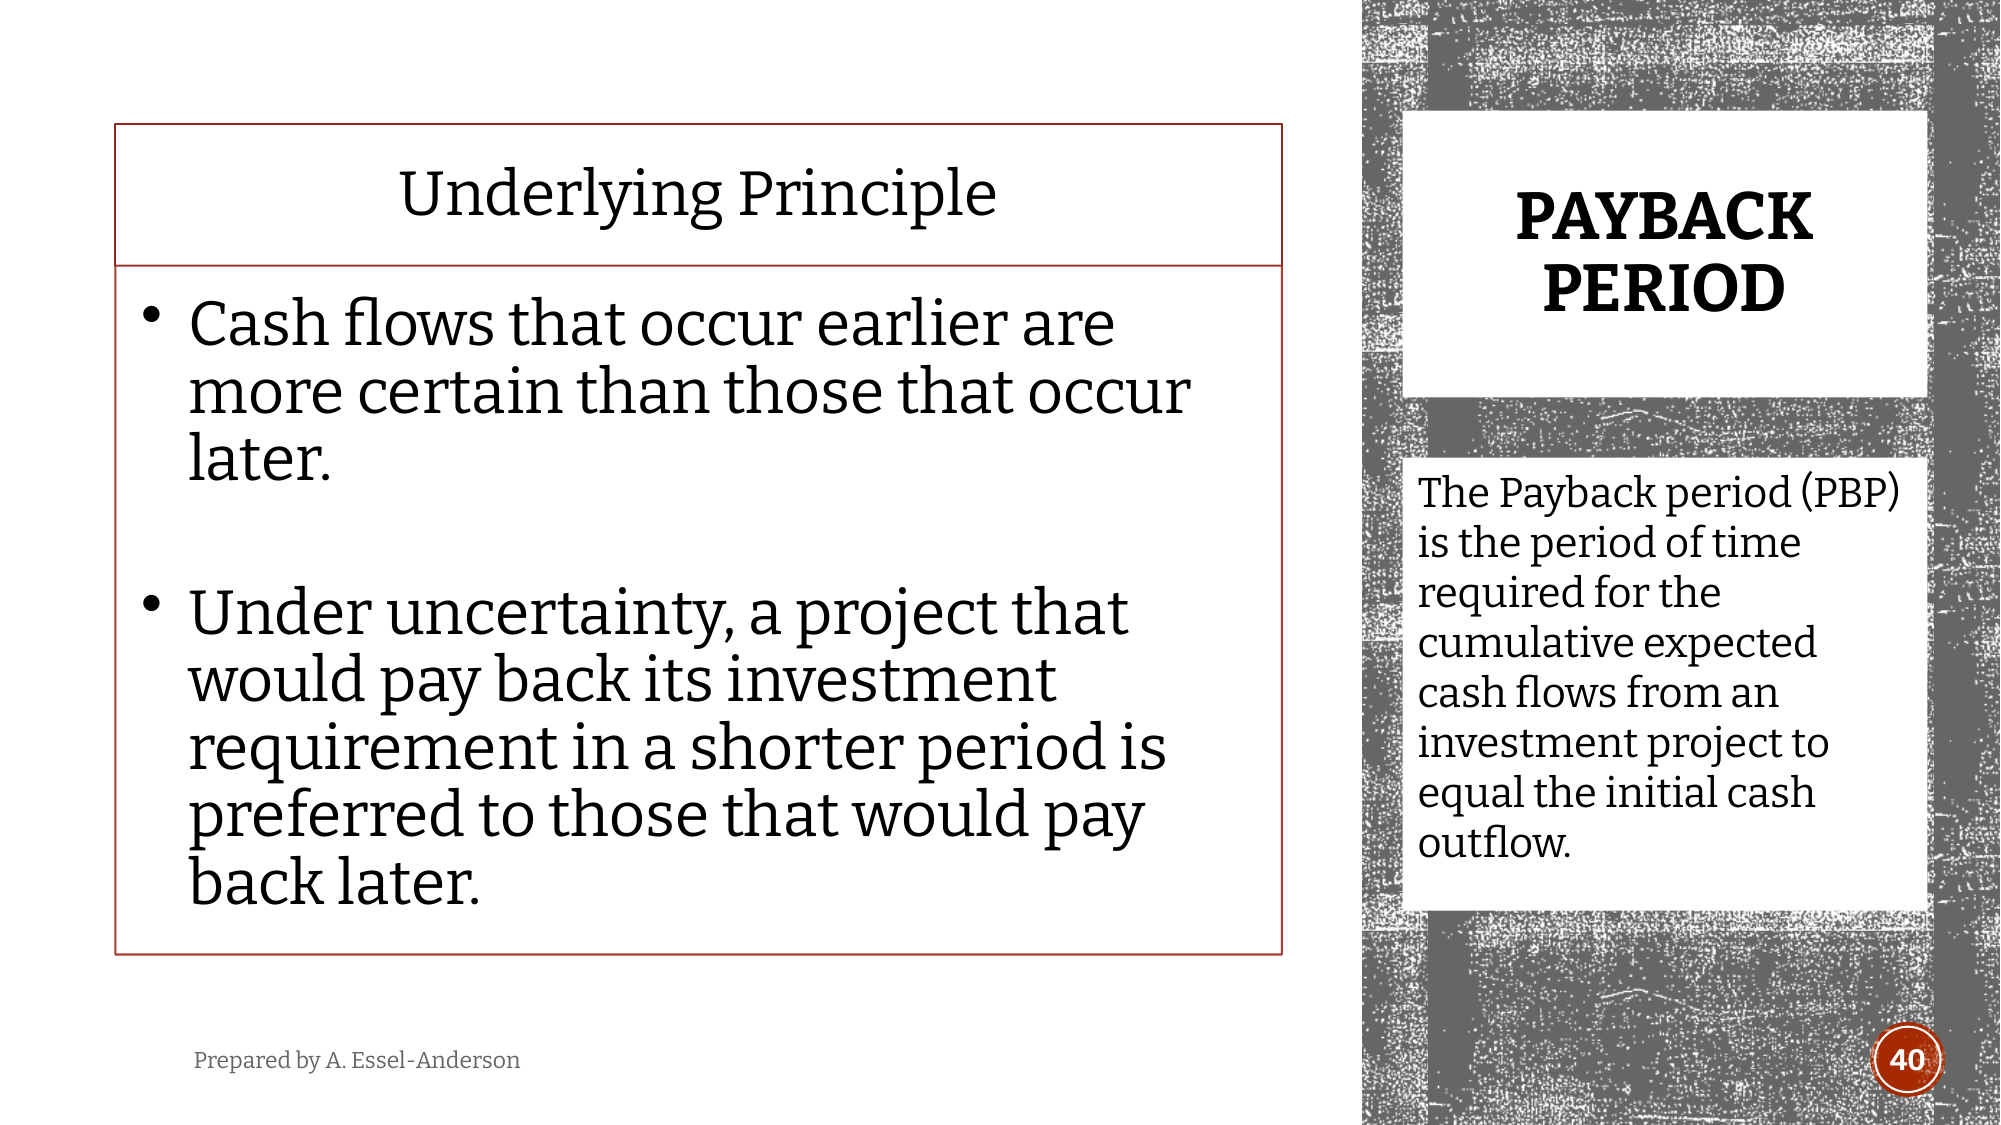

Underlying Principle
Cash flows that occur earlier are more certain than those that occur later.

Under uncertainty, a project that would pay back its investment requirement in a shorter period is preferred to those that would pay back later.
# Payback period
The Payback period (PBP) is the period of time required for the cumulative expected cash flows from an investment project to equal the initial cash outflow.
Prepared by A. Essel-Anderson
April 2021
40